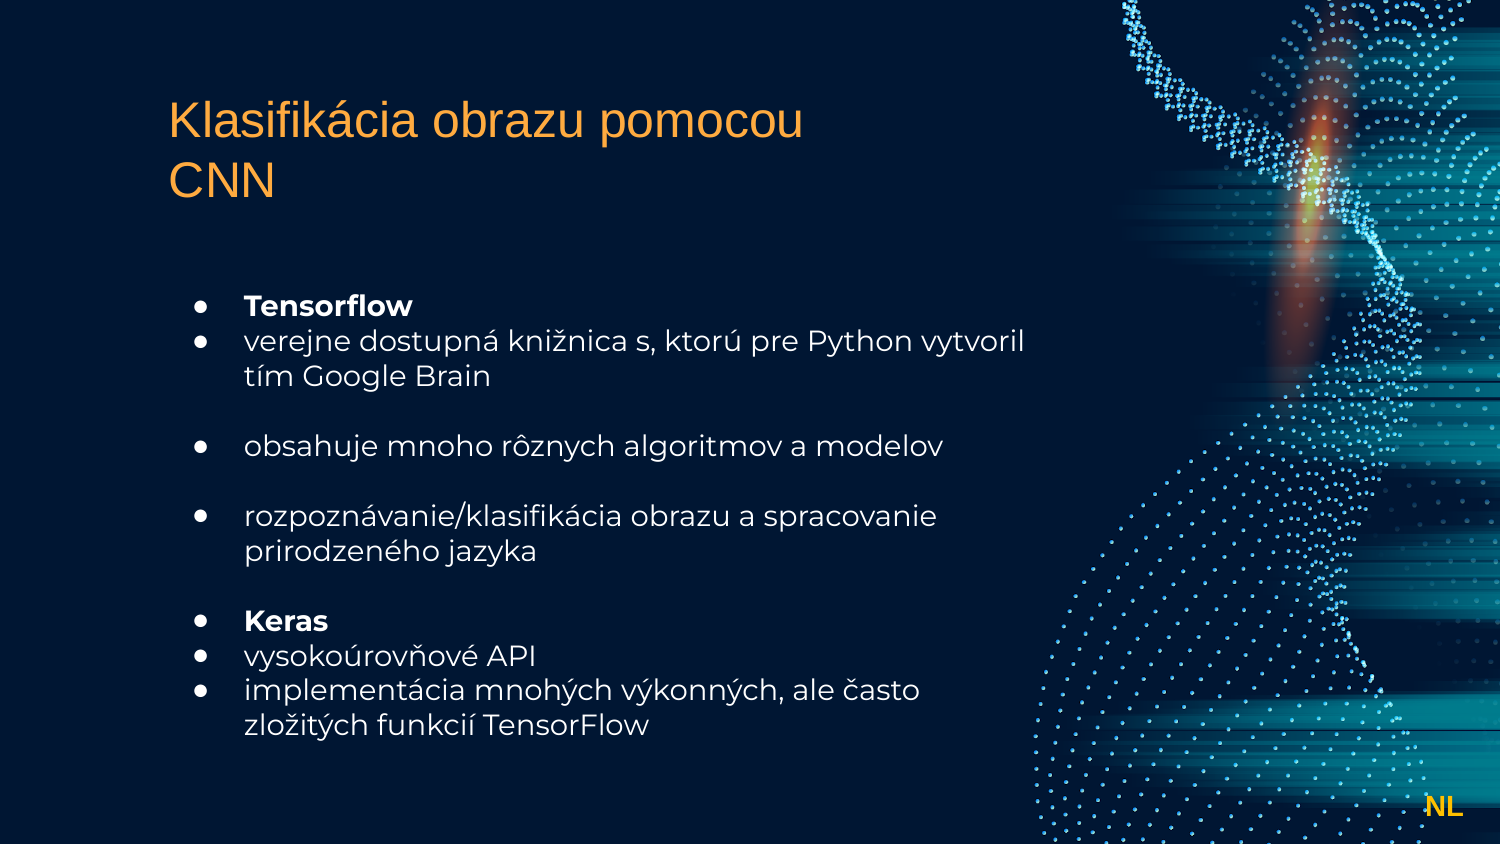

# Klasifikácia obrazu pomocou CNN
Tensorflow
verejne dostupná knižnica s, ktorú pre Python vytvoril tím Google Brain

obsahuje mnoho rôznych algoritmov a modelov

rozpoznávanie/klasifikácia obrazu a spracovanie prirodzeného jazyka

Keras
vysokoúrovňové API
implementácia mnohých výkonných, ale často zložitých funkcií TensorFlow
NL